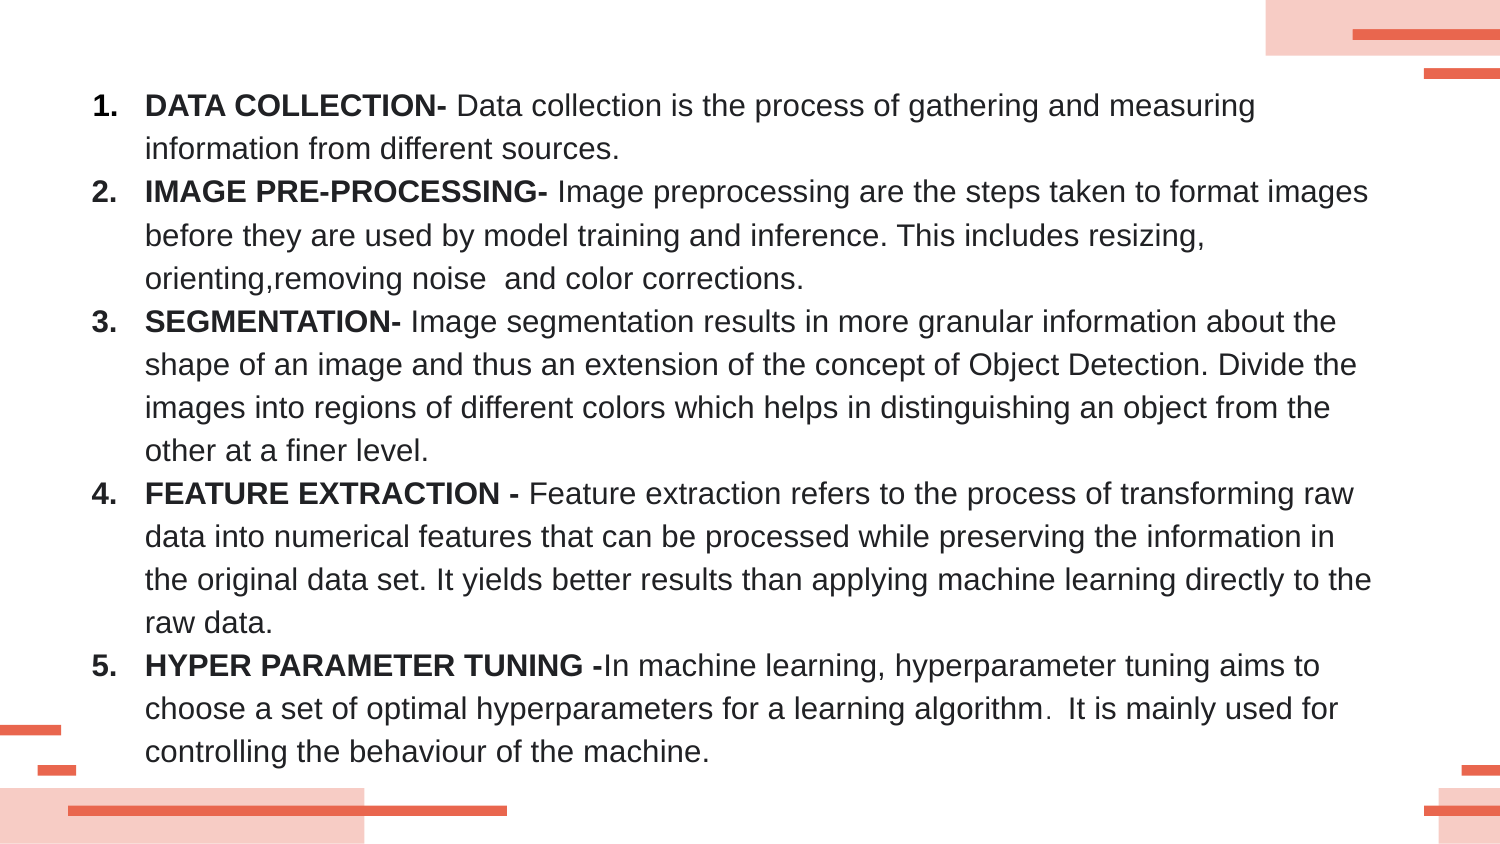

DATA COLLECTION- Data collection is the process of gathering and measuring information from different sources.
IMAGE PRE-PROCESSING- Image preprocessing are the steps taken to format images before they are used by model training and inference. This includes resizing, orienting,removing noise  and color corrections.
SEGMENTATION- Image segmentation results in more granular information about the shape of an image and thus an extension of the concept of Object Detection. Divide the images into regions of different colors which helps in distinguishing an object from the other at a finer level.
FEATURE EXTRACTION - Feature extraction refers to the process of transforming raw data into numerical features that can be processed while preserving the information in the original data set. It yields better results than applying machine learning directly to the raw data.
HYPER PARAMETER TUNING -In machine learning, hyperparameter tuning aims to  choose a set of optimal hyperparameters for a learning algorithm.  It is mainly used for controlling the behaviour of the machine.